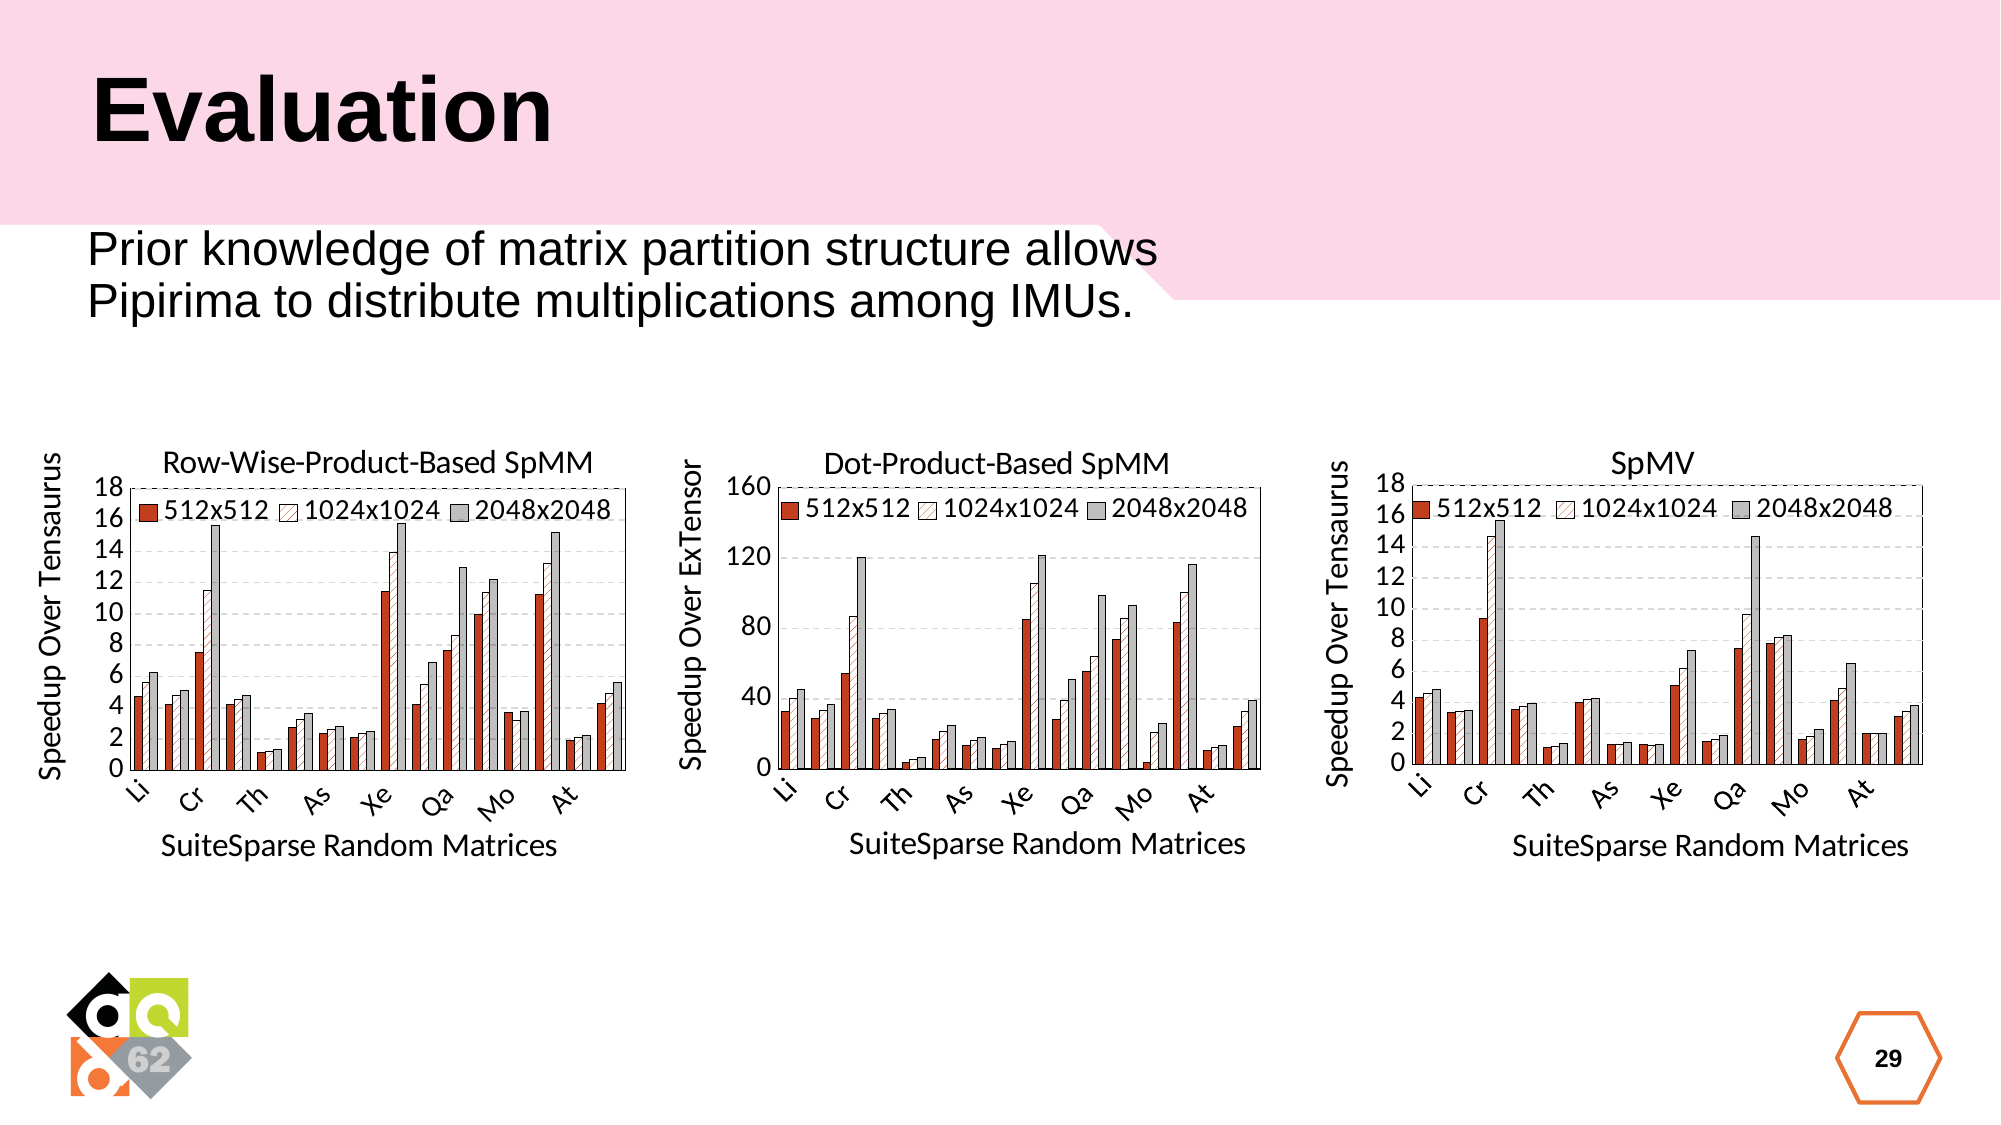

# Evaluation
Prior knowledge of matrix partition structure allows Pipirima to distribute multiplications among IMUs.

### Chart: Dot-Product-Based SpMM

| Category | 512x512 | 1024x1024 | 2048x2048 |
|---|---|---|---|
| Li | 32.486206062895924 | 40.274586016222806 | 45.523380963314956 |
| Eb | 28.748563319273515 | 33.53346444712119 | 36.47904931505157 |
| Cr  | 54.48142379476863 | 86.84640337136388 | 120.55201522501758 |
| Fi  | 28.67028138434559 | 31.660129986888812 | 33.74511045305777 |
| Th  | 3.9967760318736905 | 5.251509635325902 | 6.656713123386564 |
| Wi  | 16.958077806551504 | 21.51719544927084 | 24.613812254390798 |
| As  | 13.689269961517635 | 16.124134426992 | 18.065520467842436 |
| Sc  | 11.888378334697682 | 13.924496403442541 | 15.759089121891293 |
| Xe  | 85.1072664809338 | 105.84319245873262 | 121.66372356184003 |
| 2c  | 28.34302001403767 | 39.01237029405416 | 50.821160162824356 |
| Qa  | 55.49768105559953 | 64.00758859947354 | 98.954480004141 |
| If  | 73.79055770773466 | 85.74368236283611 | 93.16408670907072 |
| Mo  | 3.7186693988779433 | 20.819340246701827 | 25.77873222546505 |
| Te  | 83.2279209932689 | 100.26801520945722 | 116.602403403439 |
| At  | 10.634823209153556 | 12.450921590710696 | 13.548045083411882 |
| GM | 24.057140881228726 | 32.83083800725134 | 38.9895241665246 |

### Chart: SpMV

| Category | 512x512 | 1024x1024 | 2048x2048 |
|---|---|---|---|
| Li | 4.299307715212069 | 4.589775408949107 | 4.814929142011473 |
| Eb | 3.3280751304851615 | 3.4324551508709518 | 3.4984980056853265 |
| Cr  | 9.417990260932207 | 14.714312720190186 | 15.708552855595109 |
| Fi  | 3.5508708675563896 | 3.757686531182283 | 3.945065241238038 |
| Th  | 1.1009271401622835 | 1.1749329482541497 | 1.3152398874122089 |
| Wi  | 3.9965047239008356 | 4.152881465908321 | 4.231131344440139 |
| As  | 1.2696522926672662 | 1.31169579957628 | 1.4424004915572513 |
| Sc  | 1.2570498328690038 | 1.2470425471491247 | 1.274714698532646 |
| Xe  | 5.057144606467545 | 6.177476853967798 | 7.36907076285245 |
| 2c  | 1.4949730814156315 | 1.6027616188880975 | 1.8541569772849888 |
| Qa  | 7.466152996347567 | 9.664613444254057 | 14.667657998606447 |
| If  | 7.76477820224921 | 8.158731285744715 | 8.335325151972842 |
| Mo  | 1.626 | 1.8156827492258072 | 2.2469718191889303 |
| Te  | 4.093756781064329 | 4.881832689814291 | 6.526302291380631 |
| At  | 1.9965620934981505 | 1.9993997816487221 | 2.001120020227855 |
| GM | 3.062739576235043 | 3.4057249323579923 | 3.813000379949654 |

### Chart: Row-Wise-Product-Based SpMM

| Category | 512x512 | 1024x1024 | 2048x2048 |
|---|---|---|---|
| Li | 4.69132930704017 | 5.612792443013266 | 6.233929547874857 |
| Eb | 4.215480261450266 | 4.761265867138735 | 5.097271674702438 |
| Cr  | 7.511603451549893 | 11.505963609063906 | 15.670459051781776 |
| Fi  | 4.211451105230222 | 4.526285565653483 | 4.754145957307263 |
| Th  | 1.119959272832377 | 1.2079949073082614 | 1.3532270715572396 |
| Wi  | 2.7081249401666727 | 3.241840724799393 | 3.605568091027098 |
| As  | 2.3602656531156954 | 2.5959300717795832 | 2.7952049508226366 |
| Sc  | 2.1245715363788467 | 2.32326189206473 | 2.513297980827355 |
| Xe  | 11.458635245731585 | 13.922879870122577 | 15.816030839724068 |
| 2c  | 4.230640343564659 | 5.493015246693349 | 6.9180309321402635 |
| Qa  | 7.6477981660876795 | 8.618655685035106 | 12.95541678675329 |
| If  | 9.985989351968275 | 11.368624987456796 | 12.227083498940123 |
| Mo  | 3.7186693988779433 | 3.1649153596347195 | 3.7552615927591244 |
| Te  | 11.22704164805233 | 13.221755621731365 | 15.180735909714718 |
| At  | 1.9040231652927442 | 2.0971601395600823 | 2.214874126028042 |
| GM | 4.263963526468826 | 4.88636192510104 | 5.622888658921613 |
29